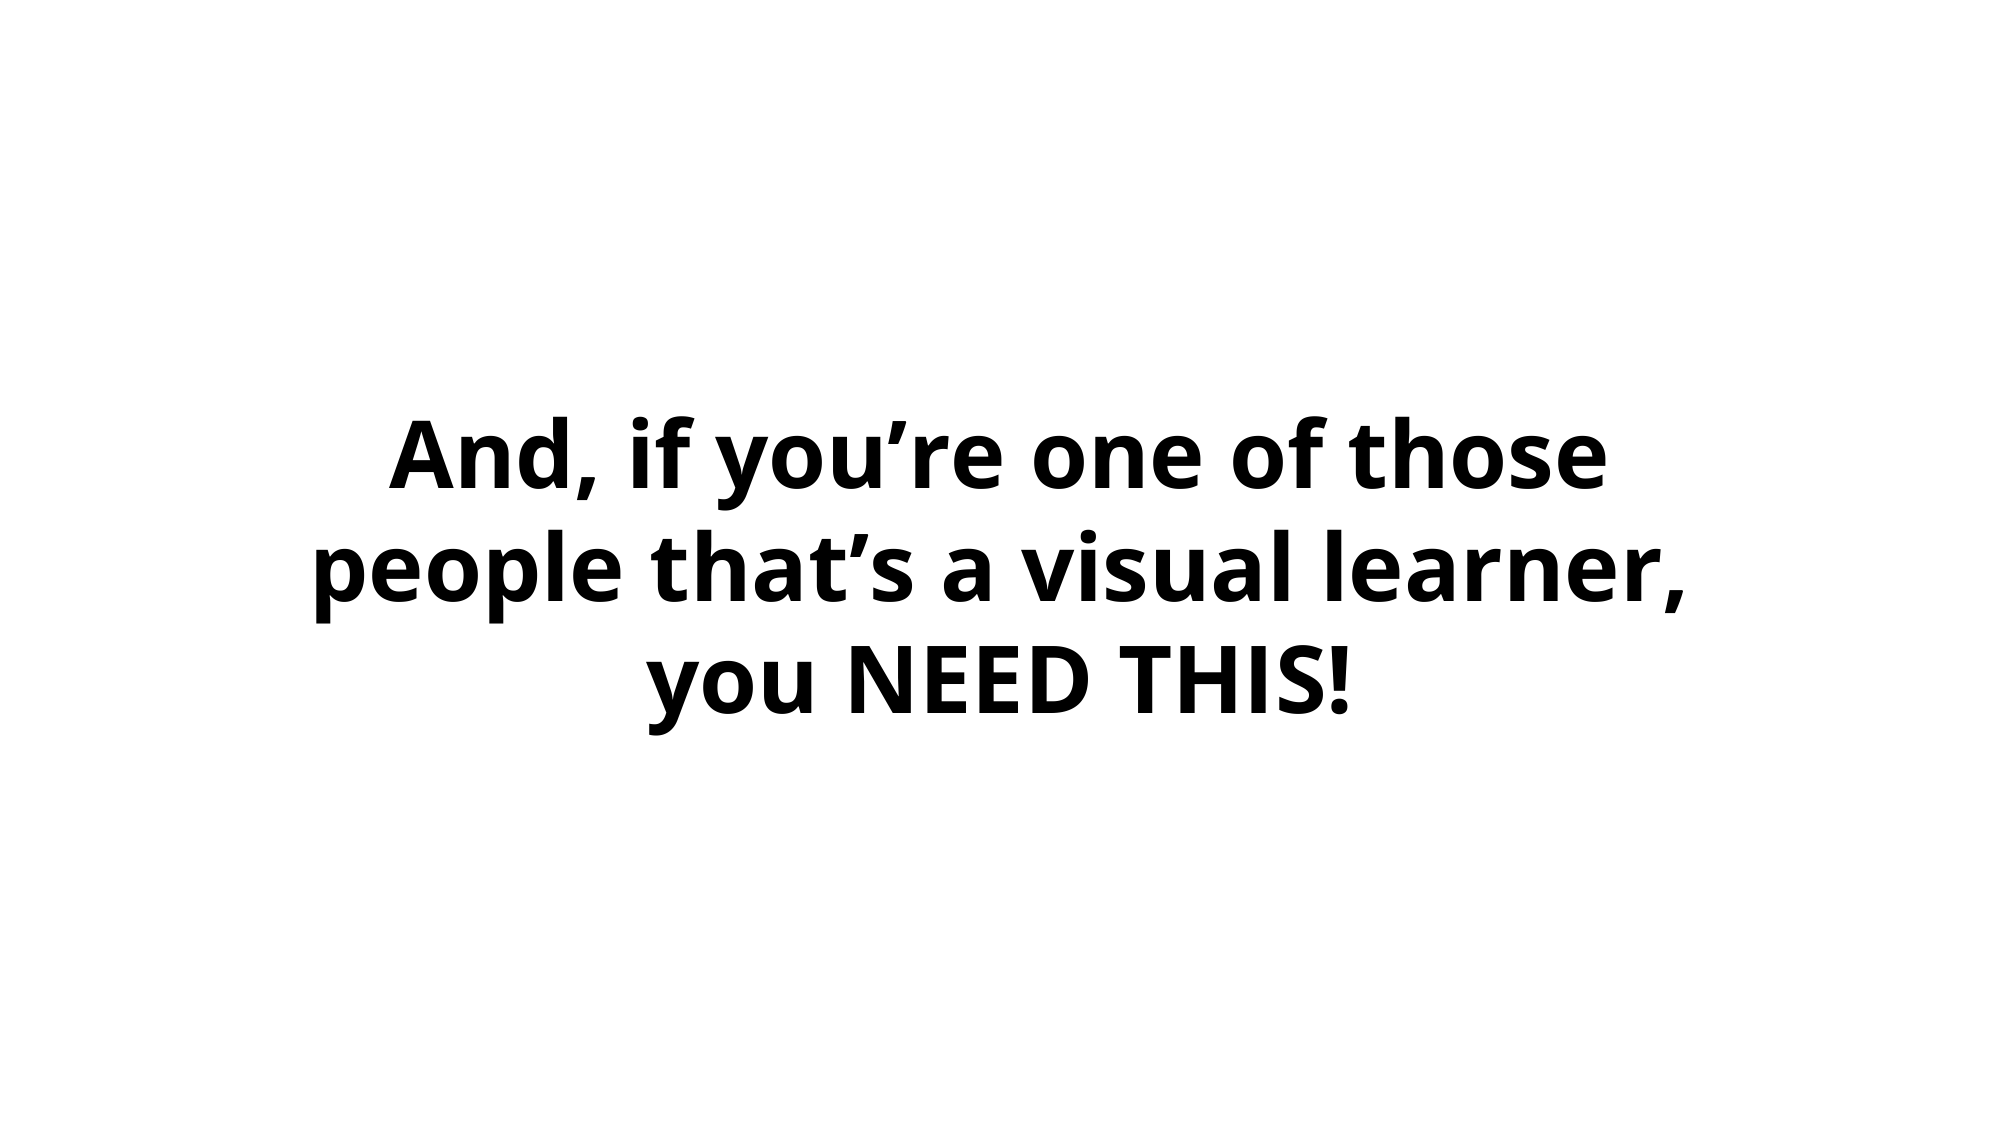

And, if you’re one of those people that’s a visual learner, you NEED THIS!